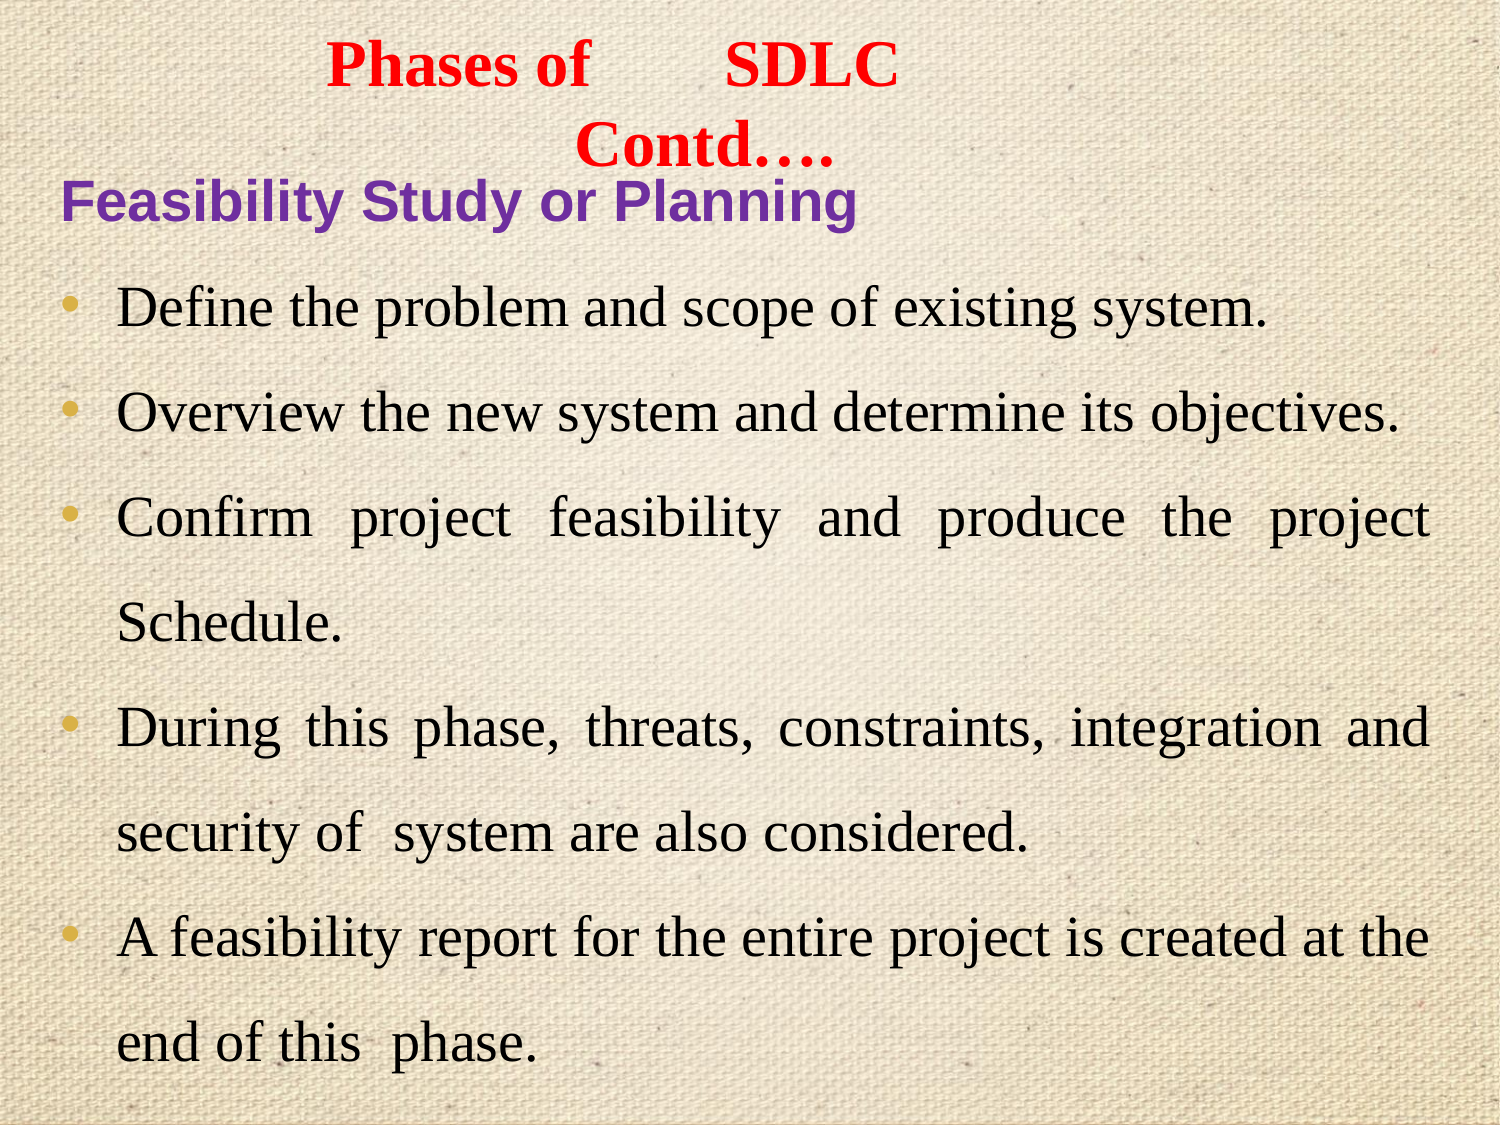

# Phases of	SDLC Contd….
Feasibility Study or Planning
Define the problem and scope of existing system.
Overview the new system and determine its objectives.
Confirm project feasibility and produce the project Schedule.
During this phase, threats, constraints, integration and security of  system are also considered.
A feasibility report for the entire project is created at the end of this  phase.